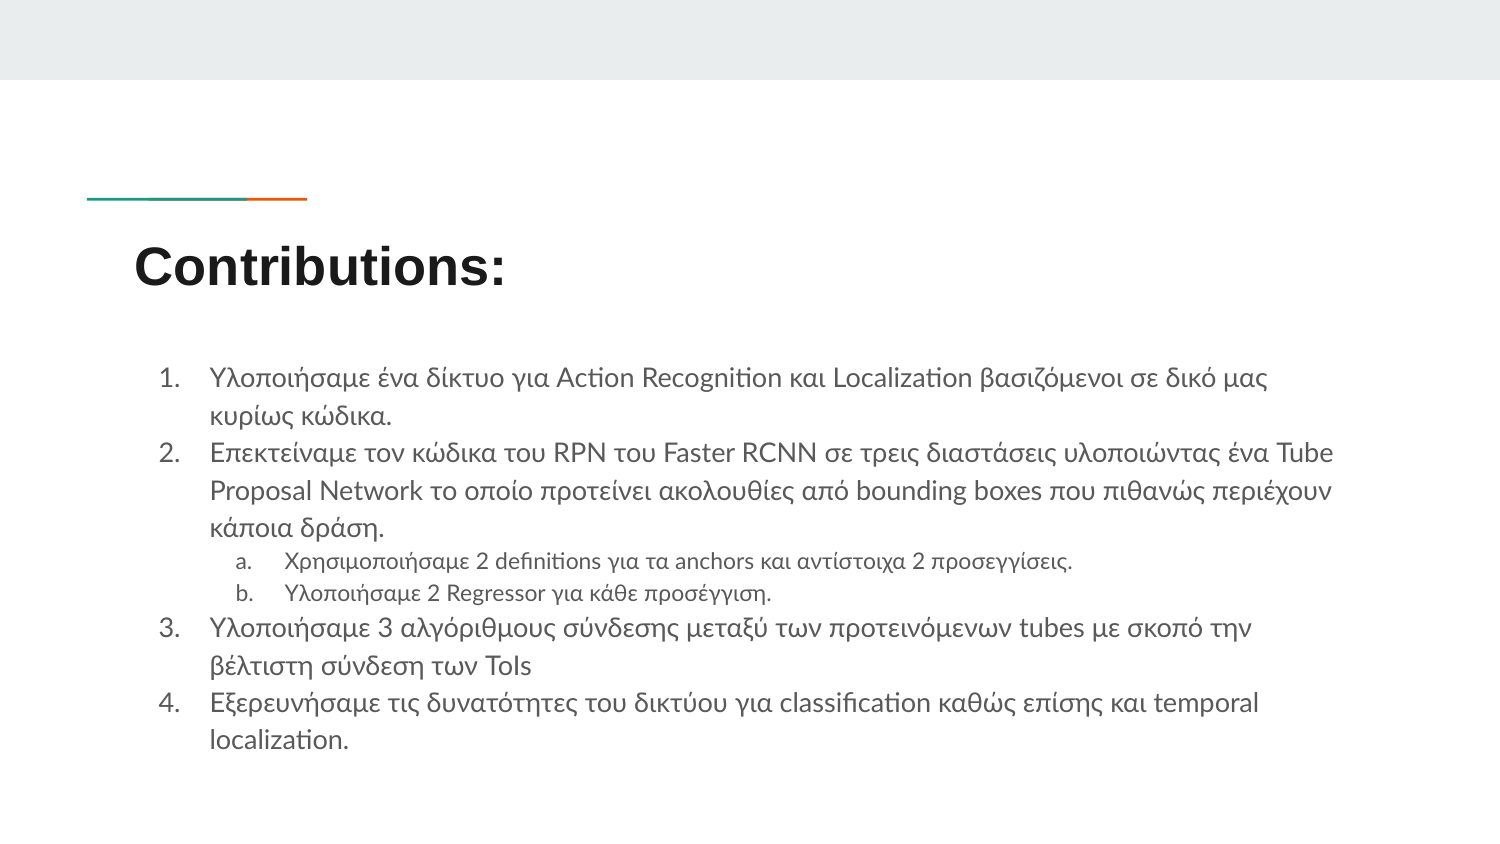

# Contributions:
Υλοποιήσαμε ένα δίκτυο για Action Recognition και Localization βασιζόμενοι σε δικό μας κυρίως κώδικα.
Επεκτείναμε τον κώδικα του RPN του Faster RCNN σε τρεις διαστάσεις υλοποιώντας ένα Tube Proposal Network το οποίο προτείνει ακολουθίες από bounding boxes που πιθανώς περιέχουν κάποια δράση.
Χρησιμοποιήσαμε 2 definitions για τα anchors και αντίστοιχα 2 προσεγγίσεις.
Υλοποιήσαμε 2 Regressor για κάθε προσέγγιση.
Υλοποιήσαμε 3 αλγόριθμους σύνδεσης μεταξύ των προτεινόμενων tubes με σκοπό την βέλτιστη σύνδεση των ToIs
Εξερευνήσαμε τις δυνατότητες του δικτύου για classification καθώς επίσης και temporal localization.